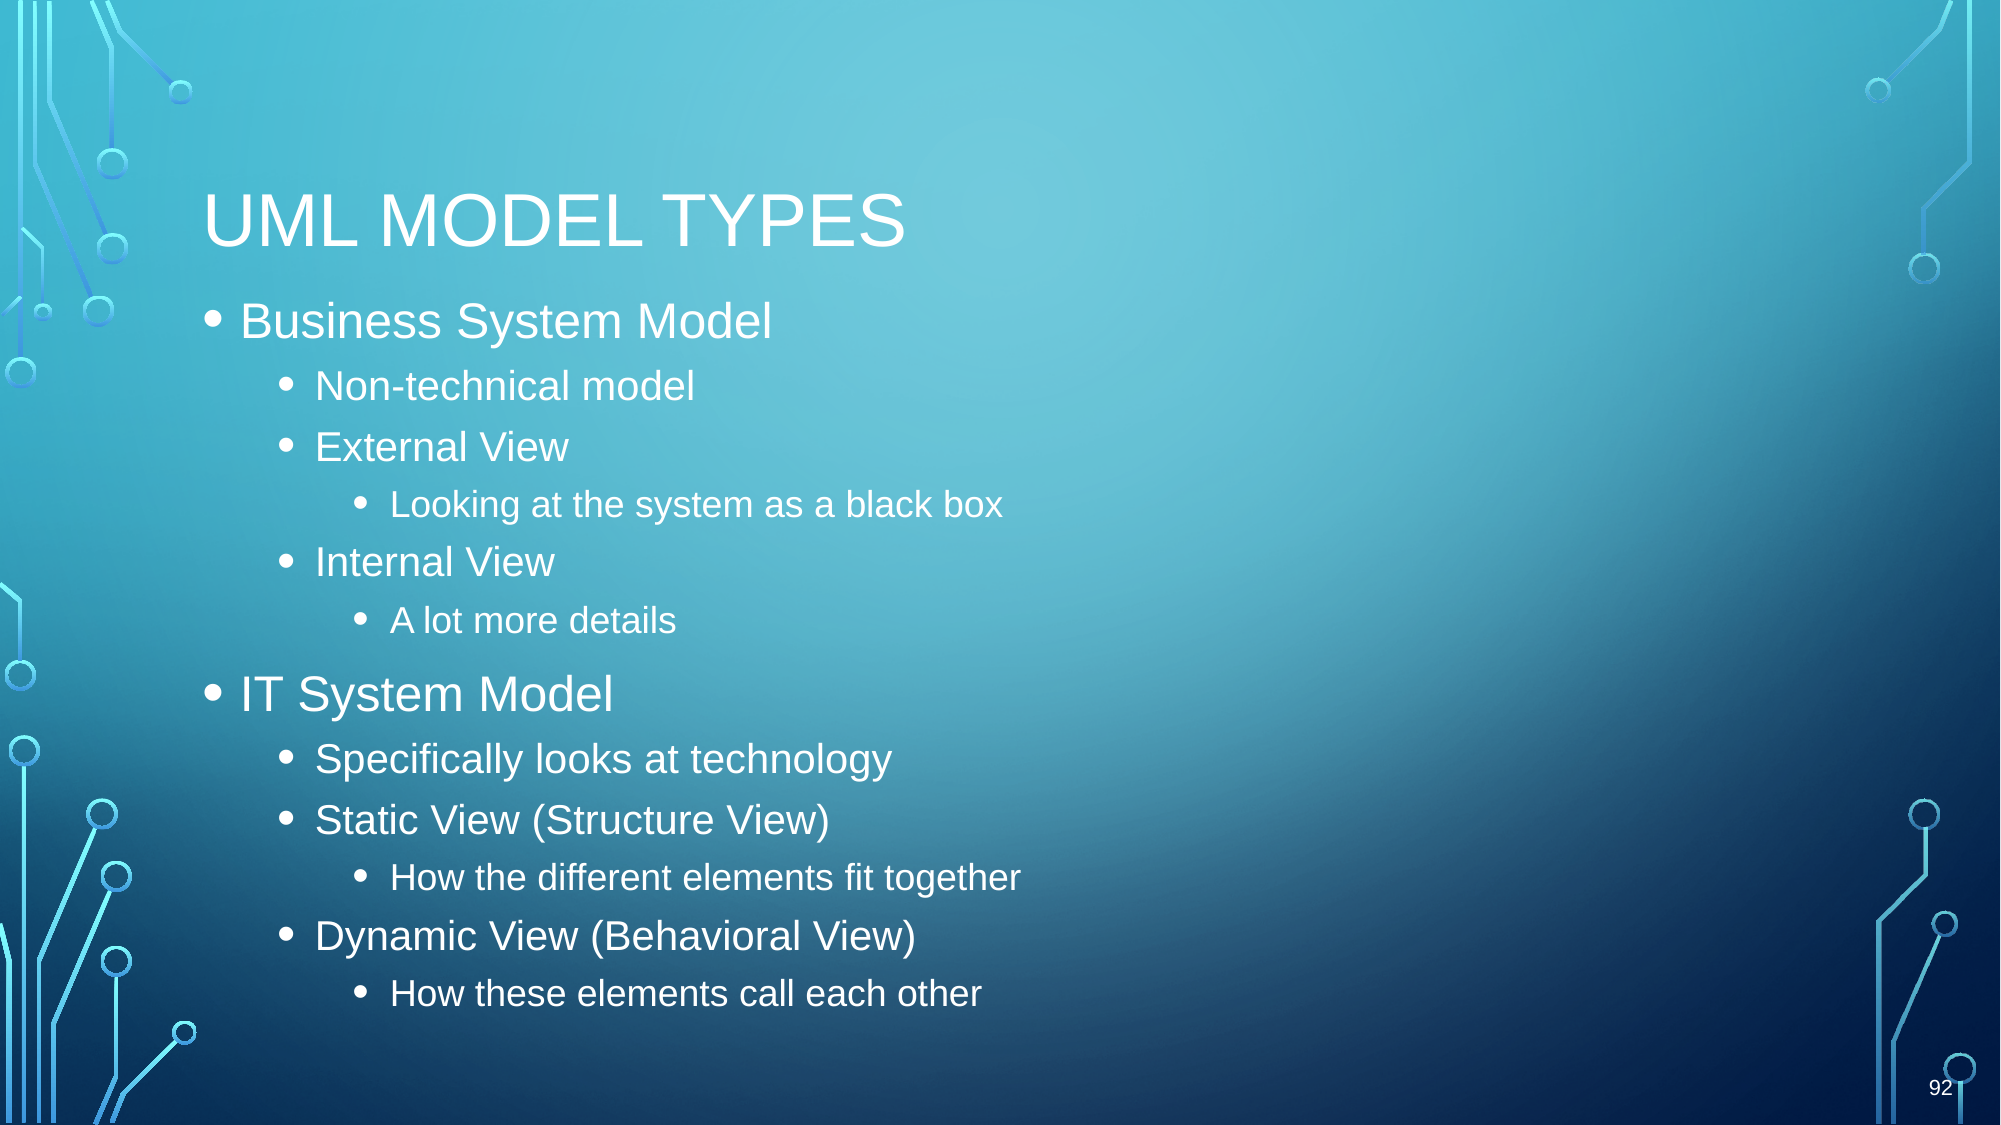

# UML Model Types
Business System Model
Non-technical model
External View
Looking at the system as a black box
Internal View
A lot more details
IT System Model
Specifically looks at technology
Static View (Structure View)
How the different elements fit together
Dynamic View (Behavioral View)
How these elements call each other

92